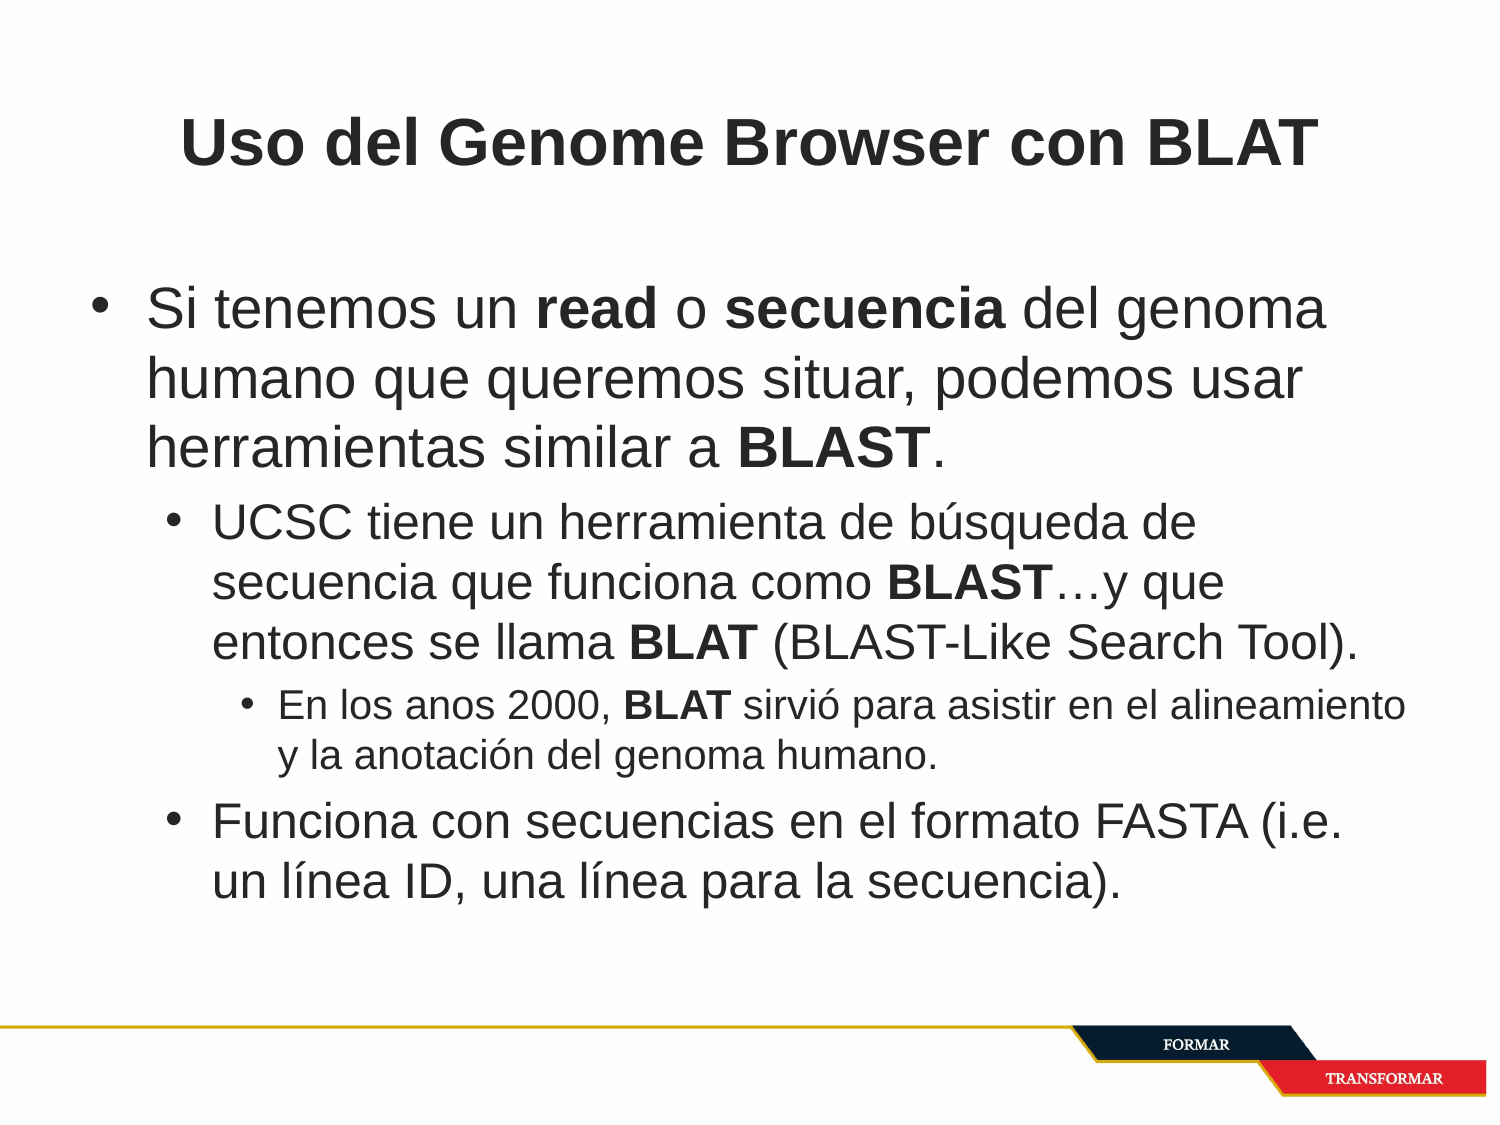

# Uso del Genome Browser con BLAT
Si tenemos un read o secuencia del genoma humano que queremos situar, podemos usar herramientas similar a BLAST.
UCSC tiene un herramienta de búsqueda de secuencia que funciona como BLAST…y que entonces se llama BLAT (BLAST-Like Search Tool).
En los anos 2000, BLAT sirvió para asistir en el alineamiento y la anotación del genoma humano.
Funciona con secuencias en el formato FASTA (i.e. un línea ID, una línea para la secuencia).